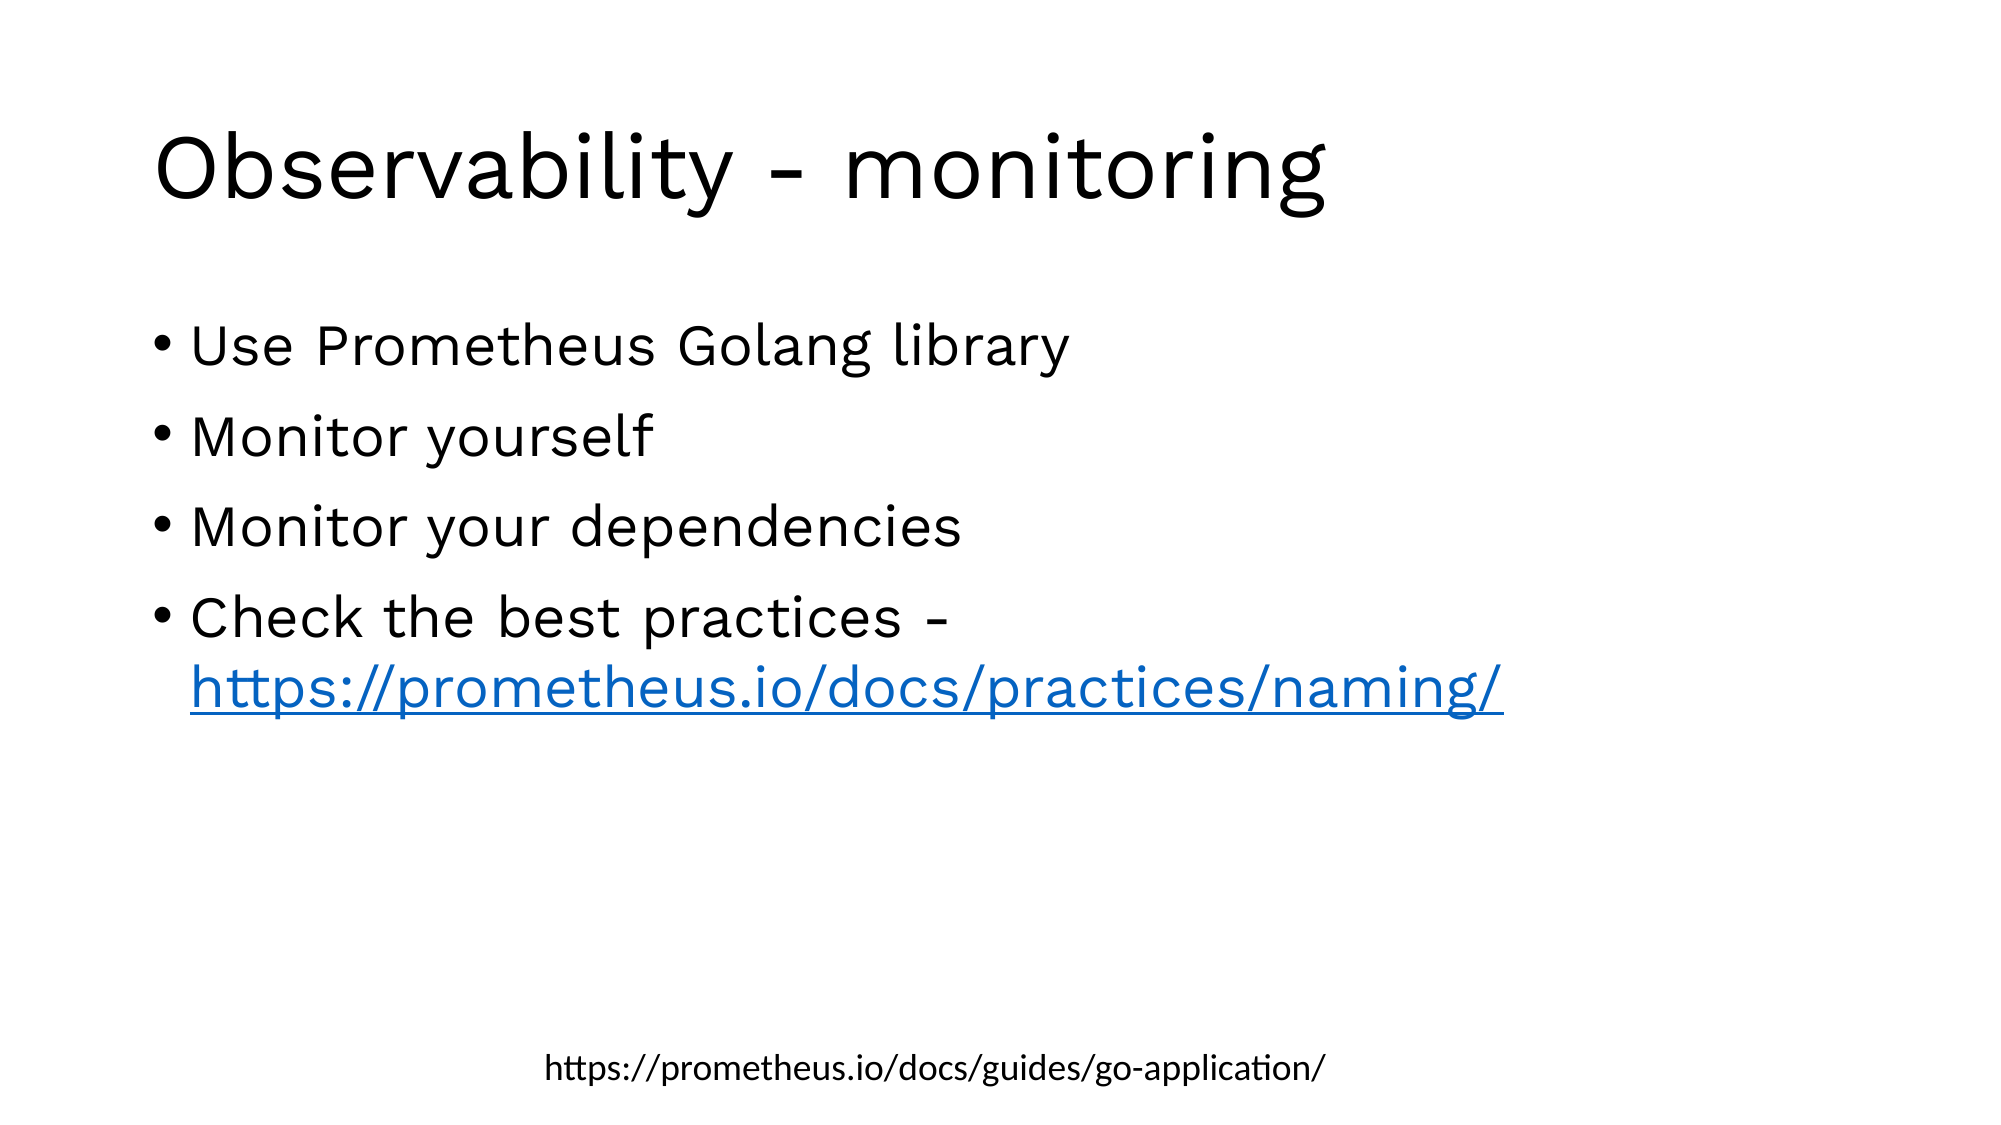

# Observability - monitoring
Use Prometheus Golang library
Monitor yourself
Monitor your dependencies
Check the best practices - https://prometheus.io/docs/practices/naming/
https://prometheus.io/docs/guides/go-application/